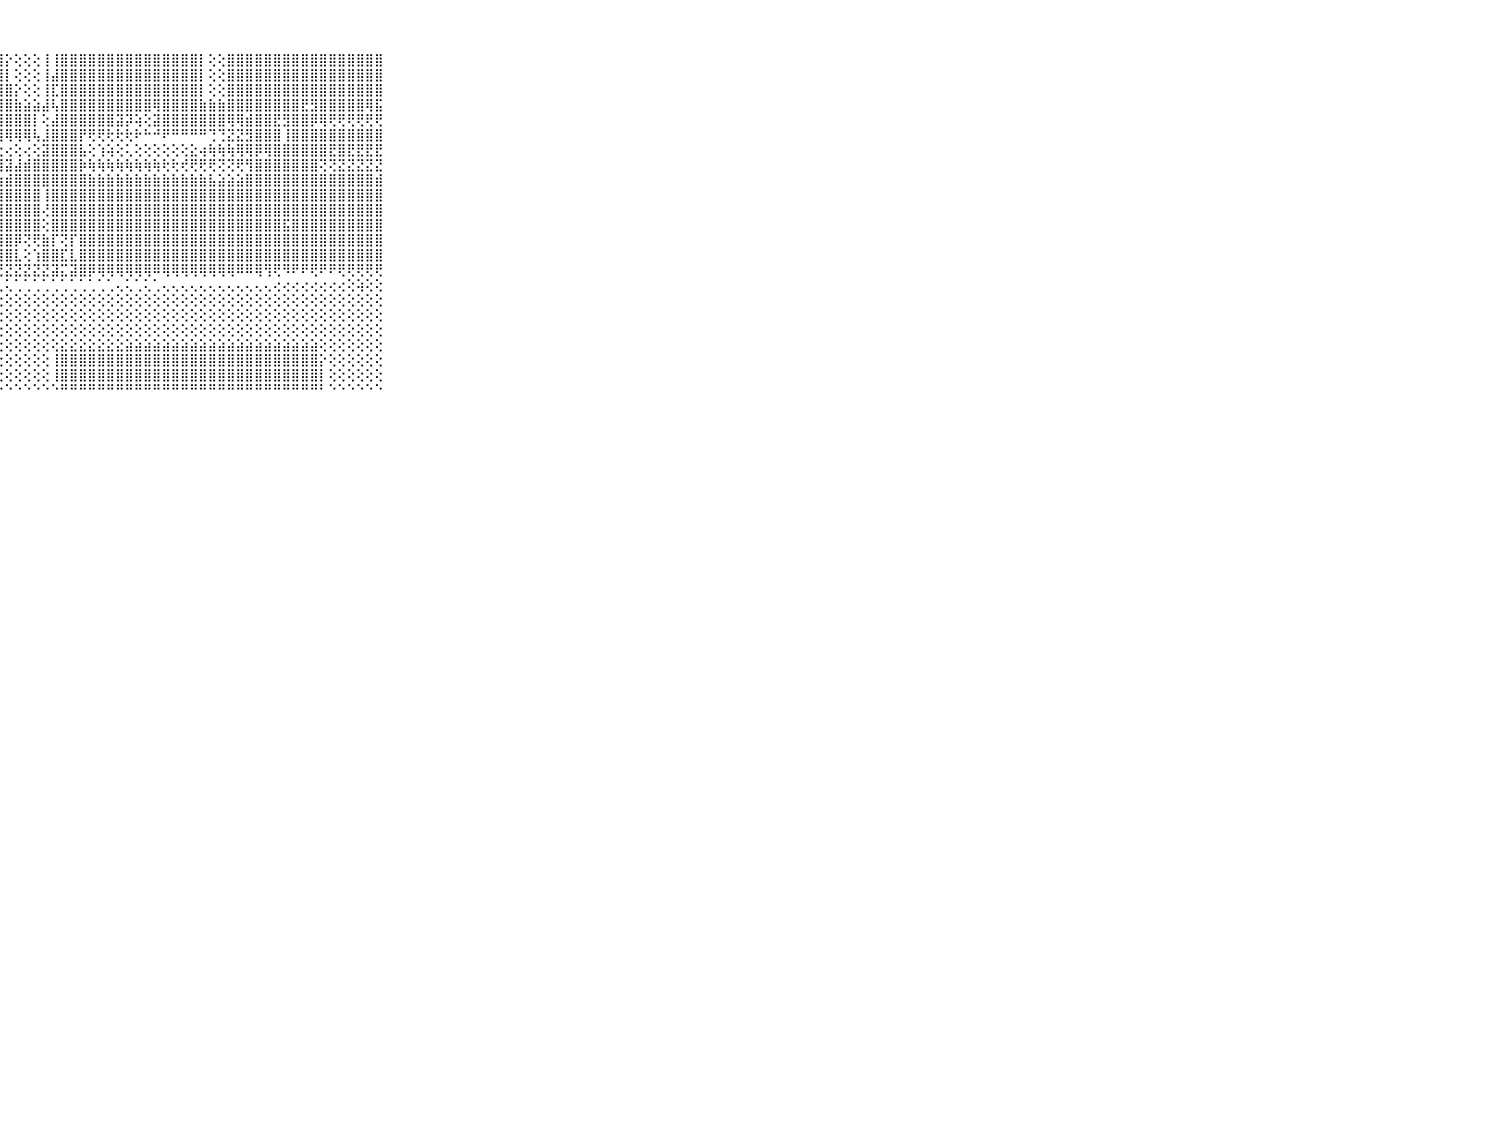

⠀⠀⠀⠀⠀⠀⠀⠀⠀⠀⠀⢕⢕⢜⣿⣿⣿⣿⣿⣿⣿⣿⣿⣿⣿⣿⣿⣿⡕⢕⢕⢕⢸⢸⣿⣿⣿⣿⣿⣿⣿⣿⣿⣿⣿⣿⣿⣿⣿⡇⢕⢕⣿⣿⣿⣿⣿⣿⣿⣿⣿⣿⣿⣿⣿⣿⣿⣿⣿⠀⠀⠀⠀⠀⠀⠀⠀⠀⠀⠀⠀
⠀⠀⠀⠀⠀⠀⠀⠀⠀⠀⠀⢕⢕⢕⣿⣿⣿⣿⣿⣿⣿⣿⣿⣿⣿⣿⣿⣿⡇⢕⢕⢕⢸⣼⣿⣿⣿⣿⣿⣿⣿⣿⣿⣿⣿⣿⣿⣿⣿⡇⢕⢕⣿⣿⣿⣿⣿⣿⣿⣿⣿⣿⣿⣿⣿⣿⣿⣿⣿⠀⠀⠀⠀⠀⠀⠀⠀⠀⠀⠀⠀
⠀⠀⠀⠀⠀⠀⠀⠀⠀⠀⠀⢕⣗⢕⢿⣿⣿⣿⣿⣿⣿⣿⣿⣿⣿⣿⣿⣿⣿⡕⢕⢕⢸⣏⣿⣿⣿⣿⣿⣿⣿⣿⣿⣿⣿⣿⣿⣿⣿⡇⢕⢕⣿⣿⣿⣿⣿⣿⣿⣿⣿⣿⣿⣿⣿⣿⣿⣿⣿⠀⠀⠀⠀⠀⠀⠀⠀⠀⠀⠀⠀
⠀⠀⠀⠀⠀⠀⠀⠀⠀⠀⠀⣕⣿⣇⣸⣿⣿⣿⣿⣿⣿⣿⣿⣿⣿⣿⣿⣿⣿⣷⣵⣵⣼⢧⣿⣿⣿⣿⣿⣿⣿⣿⣿⣿⢿⣿⣿⣿⣿⣷⣷⣷⣿⣿⣿⣿⣿⣿⣿⣿⣟⣻⣿⣿⣿⣿⣿⢿⣯⠀⠀⠀⠀⠀⠀⠀⠀⠀⠀⠀⠀
⠀⠀⠀⠀⠀⠀⠀⠀⠀⠀⠀⣯⣿⣽⣽⣯⣯⣿⣽⣽⣿⣿⣿⣿⣿⣿⣾⣿⣿⣿⣿⡇⢕⣼⣿⣿⣿⣿⣿⣿⣽⡽⢵⢕⣽⣿⣿⣿⣿⣿⣿⣿⢿⢿⣾⣿⣿⣟⣻⣿⣿⡿⢿⢟⢟⢟⢟⢟⢟⠀⠀⠀⠀⠀⠀⠀⠀⠀⠀⠀⠀
⠀⠀⠀⠀⠀⠀⠀⠀⠀⠀⠀⢿⢿⢿⢿⢿⢿⢿⢿⢿⢿⢿⢿⢿⢿⢿⢿⢿⢿⢿⢿⢧⣸⣿⣿⣿⡟⢟⢟⢗⢗⢗⠗⠓⠚⠟⠛⠛⠛⠛⢙⢙⣝⣝⣻⣿⣿⣿⢸⣿⣿⣿⣿⣿⣿⣿⣿⣿⣿⠀⠀⠀⠀⠀⠀⠀⠀⠀⠀⠀⠀
⠀⠀⠀⠀⠀⠀⠀⠀⠀⠀⠀⣴⣶⣶⣶⣦⣴⣄⣕⣔⣔⣔⣔⣕⡔⢔⢕⢑⢔⢕⢔⢕⣽⣿⣿⣿⣧⢕⢱⢵⢕⢅⢕⢕⢕⢕⢕⢕⣕⢴⢷⢷⢷⢿⢿⡿⢿⣿⣿⣿⣿⣿⣿⣟⣿⣟⣟⣟⣟⠀⠀⠀⠀⠀⠀⠀⠀⠀⠀⠀⠀
⠀⠀⠀⠀⠀⠀⠀⠀⠀⠀⠀⣿⣿⣿⣿⣿⣿⣿⣯⣽⣽⣽⣽⣽⣽⣽⣽⣽⣽⣼⣾⣿⣿⣿⣿⣿⡷⢷⢷⢷⢷⢷⢷⢷⢷⢗⢗⢞⢟⢟⢟⢝⢝⢟⢻⣿⣿⣿⣿⣿⣿⣿⢝⢝⣝⣝⣝⣝⣝⠀⠀⠀⠀⠀⠀⠀⠀⠀⠀⠀⠀
⠀⠀⠀⠀⠀⠀⠀⠀⠀⠀⠀⣿⣿⣿⣿⣿⣿⣿⣿⣿⣵⡵⡵⢵⢵⢵⢵⣵⣾⣿⣿⣿⣿⣿⣿⣿⣿⣷⣷⣷⣷⣷⣷⣷⣷⣷⣷⣷⣷⣷⣧⣵⣵⣵⣿⣿⣿⣿⣿⣿⣿⣿⣿⣿⣿⣿⣿⣿⣾⠀⠀⠀⠀⠀⠀⠀⠀⠀⠀⠀⠀
⠀⠀⠀⠀⠀⠀⠀⠀⠀⠀⠀⣿⣿⣿⣿⣿⣿⣿⣿⣿⣿⣿⣿⣿⣿⣿⢷⣿⣿⣿⣿⣿⢸⣿⣿⣿⣿⣿⣿⣿⣿⣿⣿⣿⣿⣿⣿⣿⣿⣿⣿⣿⣿⣿⣿⣿⣿⣿⣿⣿⣿⣿⣿⣿⣿⣿⣿⣿⣿⠀⠀⠀⠀⠀⠀⠀⠀⠀⠀⠀⠀
⠀⠀⠀⠀⠀⠀⠀⠀⠀⠀⠀⣿⣿⣿⣿⣿⣿⣿⣿⣿⣿⣿⣿⣿⣿⣿⡧⣿⣿⣿⣿⣿⢜⣿⣿⣿⣿⣿⣿⣿⣿⣿⣿⣿⣿⣿⣿⣿⣿⣿⣿⣿⣿⣿⣿⣿⣿⣿⣿⣿⣿⣿⣿⣿⣿⣿⣿⣿⣿⠀⠀⠀⠀⠀⠀⠀⠀⠀⠀⠀⠀
⠀⠀⠀⠀⠀⠀⠀⠀⠀⠀⠀⣿⣿⣿⣿⣿⣿⣿⣿⣿⣿⣿⣿⣿⣿⣿⡏⣿⣿⣿⣿⣿⢕⣿⣿⣿⣿⣿⣿⣿⣿⣿⣿⣿⣿⣿⣿⣿⣿⣿⣿⣿⣿⣿⣿⣿⣿⣿⣯⣿⣿⣿⣿⣿⣿⣿⣿⣿⣿⠀⠀⠀⠀⠀⠀⠀⠀⠀⠀⠀⠀
⠀⠀⠀⠀⠀⠀⠀⠀⠀⠀⠀⣿⣿⣿⣿⣿⣿⣿⣿⣿⣿⣿⣿⣿⣿⣿⣿⣿⣿⡿⢝⢟⣷⡏⢝⡏⣿⣿⣿⣿⣿⣿⣿⣿⣿⣿⣿⣿⣿⣿⣿⣿⣿⣿⣿⣿⣿⣿⣿⣿⣿⣿⣿⣿⣿⣿⣿⣿⣿⠀⠀⠀⠀⠀⠀⠀⠀⠀⠀⠀⠀
⠀⠀⠀⠀⠀⠀⠀⠀⠀⠀⠀⣿⣿⣿⣿⣿⣿⣿⣿⣿⣿⣿⣿⣿⣿⣿⣿⣿⣿⣇⢕⢱⣿⣿⣏⣇⣿⣿⣿⣿⣿⣿⣿⣿⣿⣿⣿⣿⣿⣿⣿⣿⣿⣿⣿⣿⣿⣿⣿⣿⣿⣿⣿⣿⣿⣿⣿⣿⣿⠀⠀⠀⠀⠀⠀⠀⠀⠀⠀⠀⠀
⠀⠀⠀⠀⠀⠀⠀⠀⠀⠀⠀⣿⢿⣿⣿⣿⣿⣿⣿⣿⣿⣿⣿⣟⢟⢟⣝⣝⣝⣝⣝⣝⣝⣽⣍⣽⣿⡿⢿⢿⢿⢿⢿⢿⠿⢿⢿⢿⢿⢿⢿⢿⢿⠿⠿⢿⢻⢟⠻⠟⠟⢟⠟⠟⢟⢟⢟⢟⢟⠀⠀⠀⠀⠀⠀⠀⠀⠀⠀⠀⠀
⠀⠀⠀⠀⠀⠀⠀⠀⠀⠀⠀⠙⠙⠙⠝⠝⢹⠽⠽⠽⠽⢵⢕⢅⢅⢕⢕⢅⢅⢁⢁⢁⢁⢁⢁⢁⢁⢁⢁⢁⢄⢅⢁⢅⢁⢄⢄⢄⢄⢄⢄⢄⢄⢄⢄⢄⢄⢔⢔⢔⢔⢔⢔⢔⢔⢕⢵⢕⢕⠀⠀⠀⠀⠀⠀⠀⠀⠀⠀⠀⠀
⠀⠀⠀⠀⠀⠀⠀⠀⠀⠀⠀⠀⢕⢕⢕⢕⢕⢕⢕⢕⢕⢕⢕⢕⢕⢕⢕⢕⢕⢕⢕⢕⢕⢕⢕⢕⢕⢕⢕⢕⢕⢕⢕⢕⢕⢕⢕⢕⢕⢕⢕⢕⢕⢕⢕⢕⢕⢕⢕⢕⢕⢕⢕⢕⢕⢕⢕⢕⢕⠀⠀⠀⠀⠀⠀⠀⠀⠀⠀⠀⠀
⠀⠀⠀⠀⠀⠀⠀⠀⠀⠀⠀⢀⢕⢕⢕⢕⢕⢕⢕⢕⢕⢕⢕⢕⢕⢕⢕⢕⢕⢕⢕⢕⢕⢕⢕⢕⢕⢕⢕⢕⢕⢕⢕⢕⢕⢕⢕⢕⢕⢕⢕⢕⢕⢕⢕⢕⢕⢕⢕⢕⢕⢕⢕⢕⢕⢕⢕⢕⢕⠀⠀⠀⠀⠀⠀⠀⠀⠀⠀⠀⠀
⠀⠀⠀⠀⠀⠀⠀⠀⠀⠀⠀⢕⢕⢕⢕⢕⢕⢕⢕⢕⢕⢕⢕⢕⢕⢕⢕⢕⢕⢕⢕⢕⢕⢕⢕⢕⢕⢕⢕⢕⢕⢕⢕⢕⢕⢕⢕⢕⢕⢕⢕⢕⢕⢕⢕⢕⢕⢕⢕⢕⢕⢕⢕⢕⢕⢕⢕⢕⢕⠀⠀⠀⠀⠀⠀⠀⠀⠀⠀⠀⠀
⠀⠀⠀⠀⠀⠀⠀⠀⠀⠀⠀⢕⢕⢕⢕⢕⢕⢕⢗⢗⢕⢕⢕⢕⢕⢕⢕⢕⢕⢕⢕⢕⢕⢕⣕⣕⣕⣕⣕⣕⣕⣵⣵⣵⣵⣵⣵⣵⣵⣵⣵⣵⣵⣵⣵⣵⣵⣵⣵⣵⣵⣵⢕⢕⢕⢕⢕⢕⢕⠀⠀⠀⠀⠀⠀⠀⠀⠀⠀⠀⠀
⠀⠀⠀⠀⠀⠀⠀⠀⠀⠀⠀⣷⣿⣿⣿⣿⣿⣿⣿⣿⢕⢕⢕⢕⢕⢕⢕⢕⢕⢕⢕⢕⢕⢸⣿⣿⣿⣿⣿⣿⣿⣿⣿⣿⣿⣿⣿⣿⣿⣿⣿⣿⣿⣿⣿⣿⣿⣿⣿⣿⣿⣿⡕⢕⢕⢕⢕⢕⢕⠀⠀⠀⠀⠀⠀⠀⠀⠀⠀⠀⠀
⠀⠀⠀⠀⠀⠀⠀⠀⠀⠀⠀⣿⣿⣿⣿⣿⣿⣿⣿⣿⢕⢕⢕⢕⢕⢕⢕⢕⢕⢕⢕⢕⢕⢸⣿⣿⣿⣿⣿⣿⣿⣿⣿⣿⣿⣿⣿⣿⣿⣿⣿⣿⣿⣿⣿⣿⣿⣿⣿⣿⣿⣿⡇⢕⢕⢕⢕⢕⢕⠀⠀⠀⠀⠀⠀⠀⠀⠀⠀⠀⠀
⠀⠀⠀⠀⠀⠀⠀⠀⠀⠀⠀⠛⠛⠛⠛⠛⠛⠛⠛⠛⠑⠑⠑⠑⠑⠑⠑⠑⠑⠑⠑⠑⠑⠑⠛⠛⠛⠛⠛⠛⠛⠛⠛⠛⠛⠛⠛⠛⠛⠛⠛⠛⠛⠛⠛⠛⠛⠛⠛⠛⠛⠛⠃⠑⠑⠑⠑⠑⠑⠀⠀⠀⠀⠀⠀⠀⠀⠀⠀⠀⠀